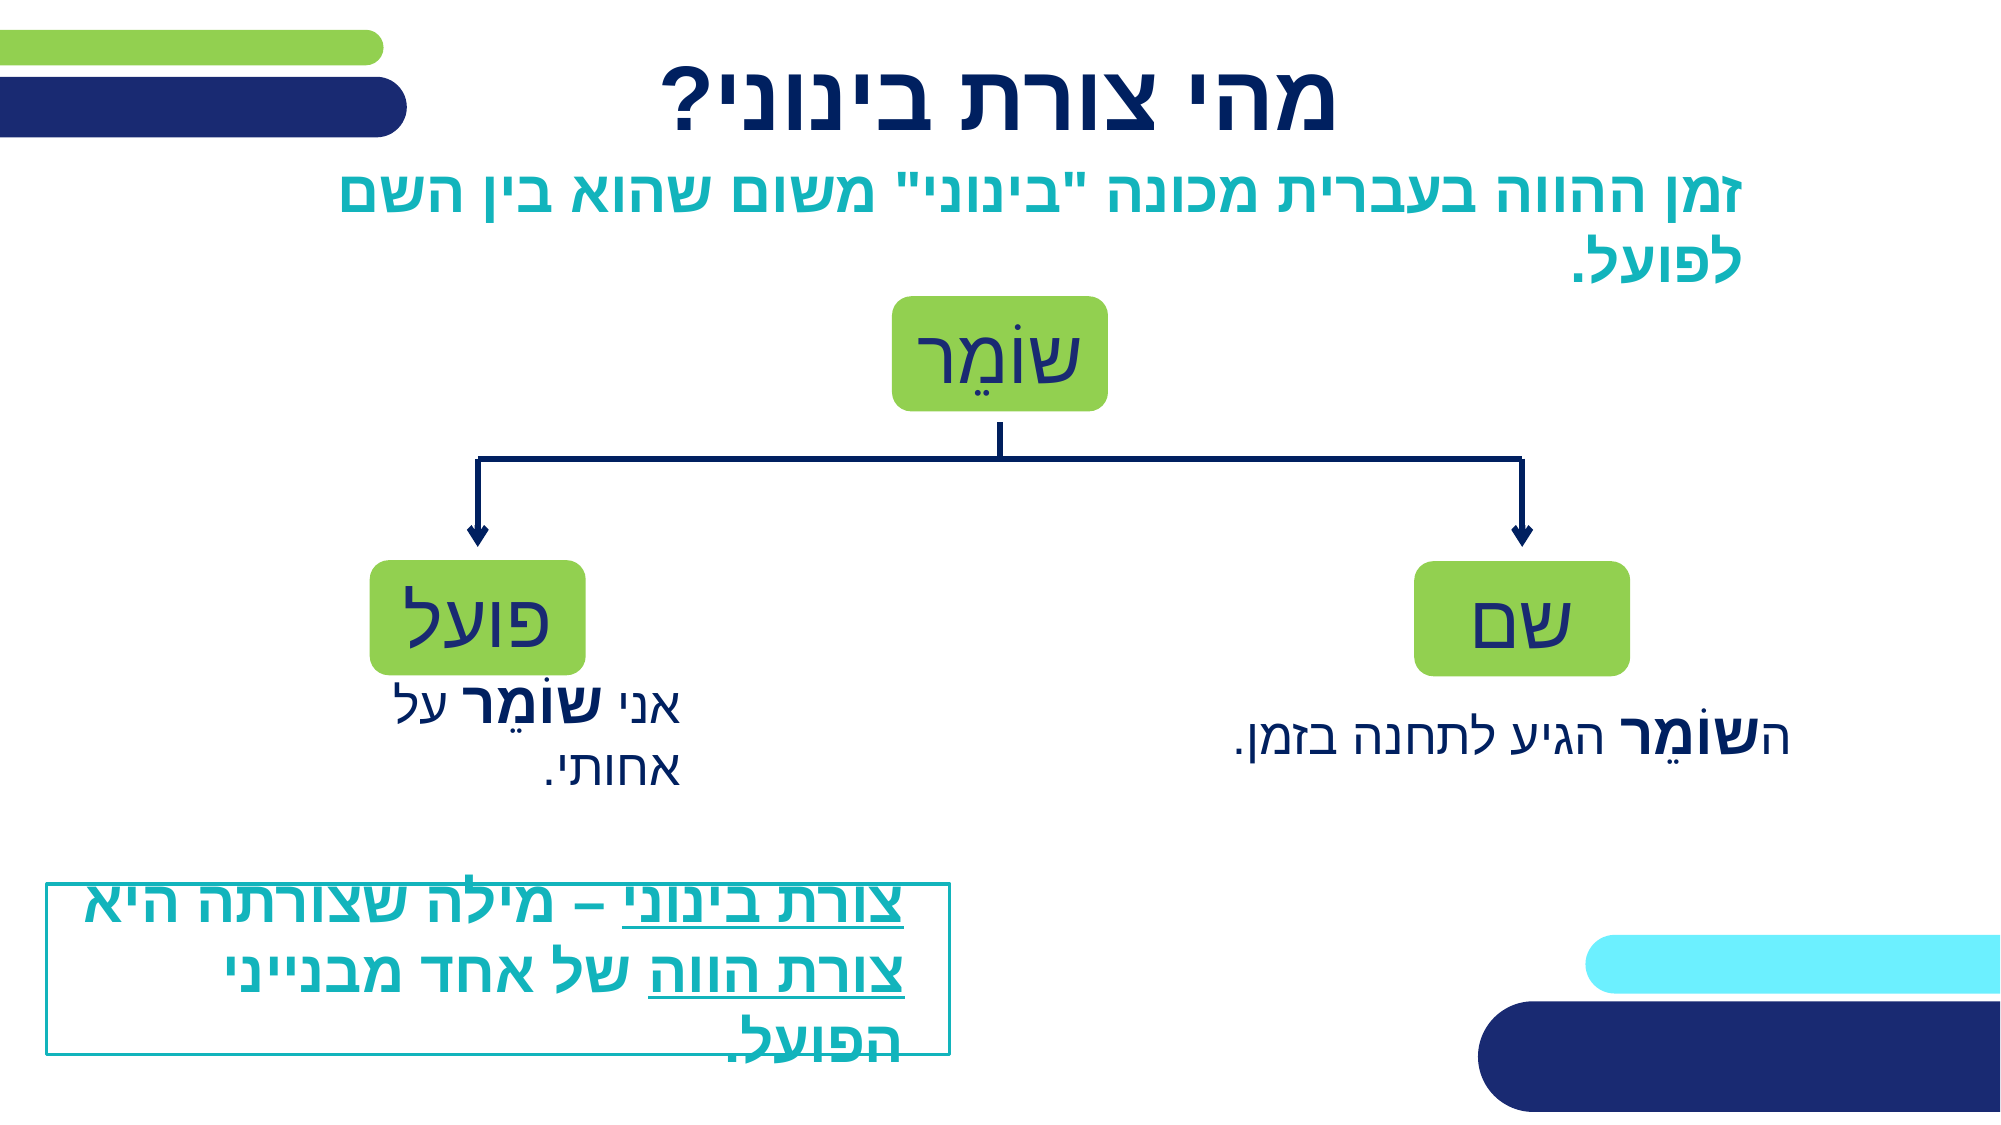

# מהי צורת בינוני?
זמן ההווה בעברית מכונה "בינוני" משום שהוא בין השם לפועל.
שוֹמֵר
פועל
שם
אני שוֹמֵר על אחותי.
השוֹמֵר הגיע לתחנה בזמן.
צורת בינוני – מילה שצורתה היא צורת הווה של אחד מבנייני הפועל.